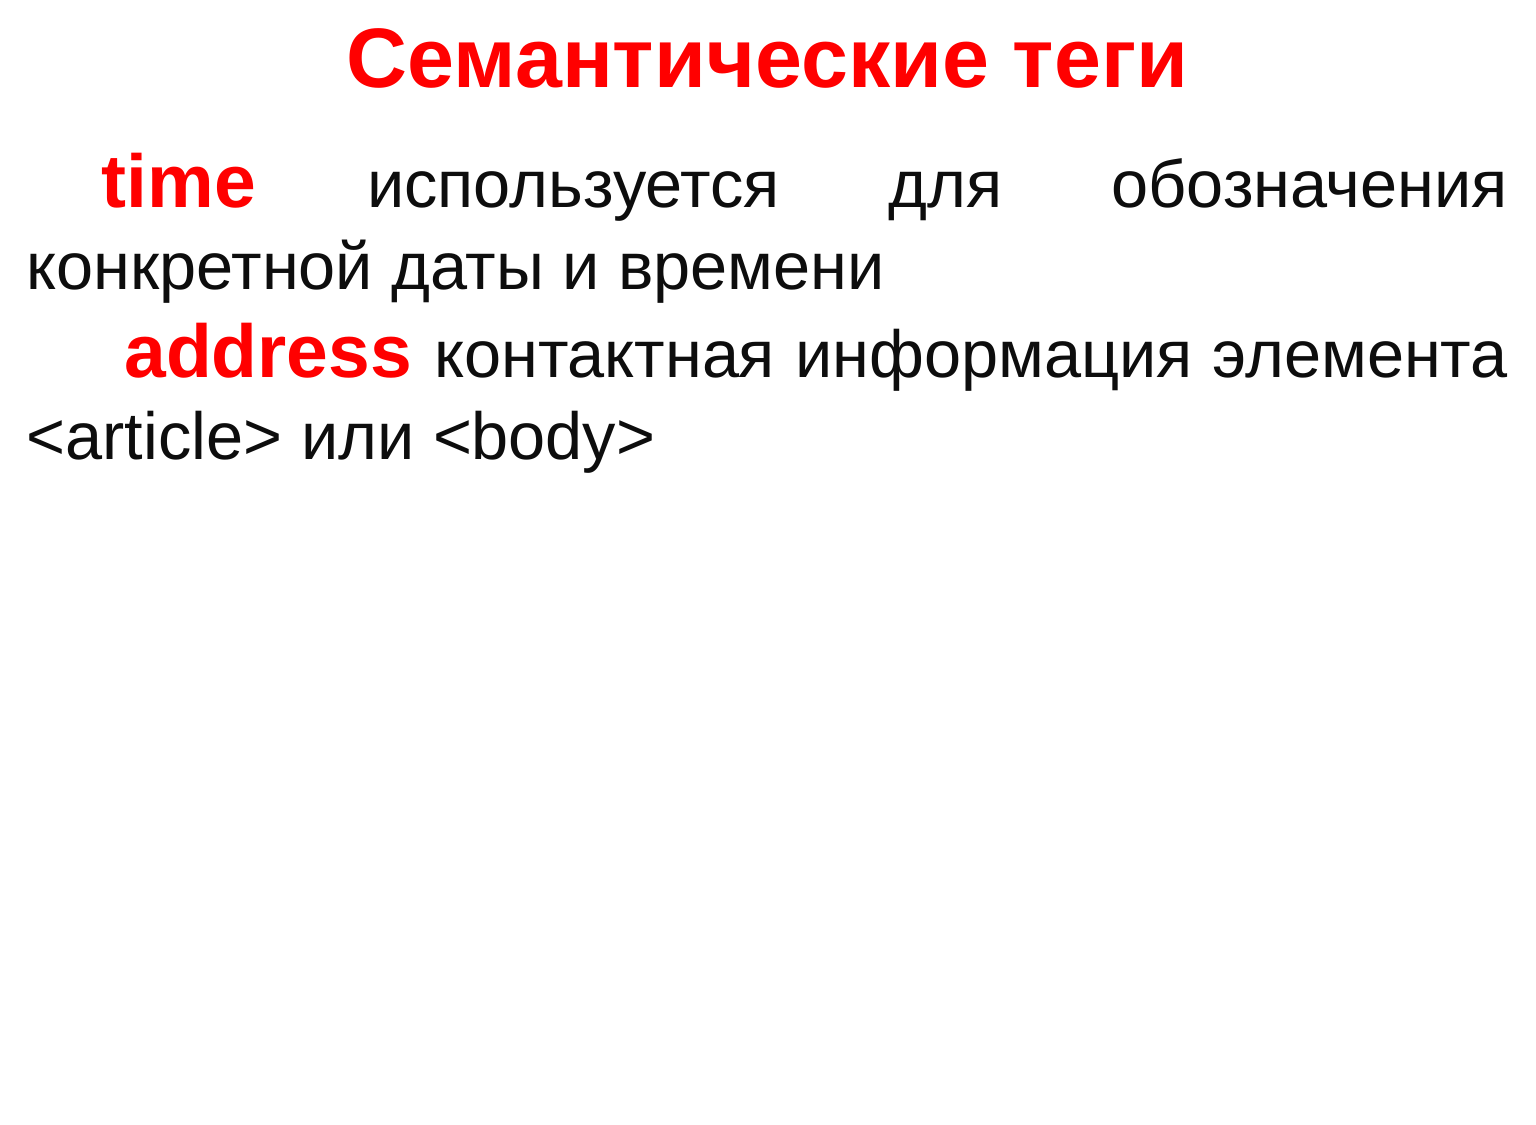

# Семантические теги
time используется для обозначения конкретной даты и времени
 address контактная информация элемента <article> или <body>